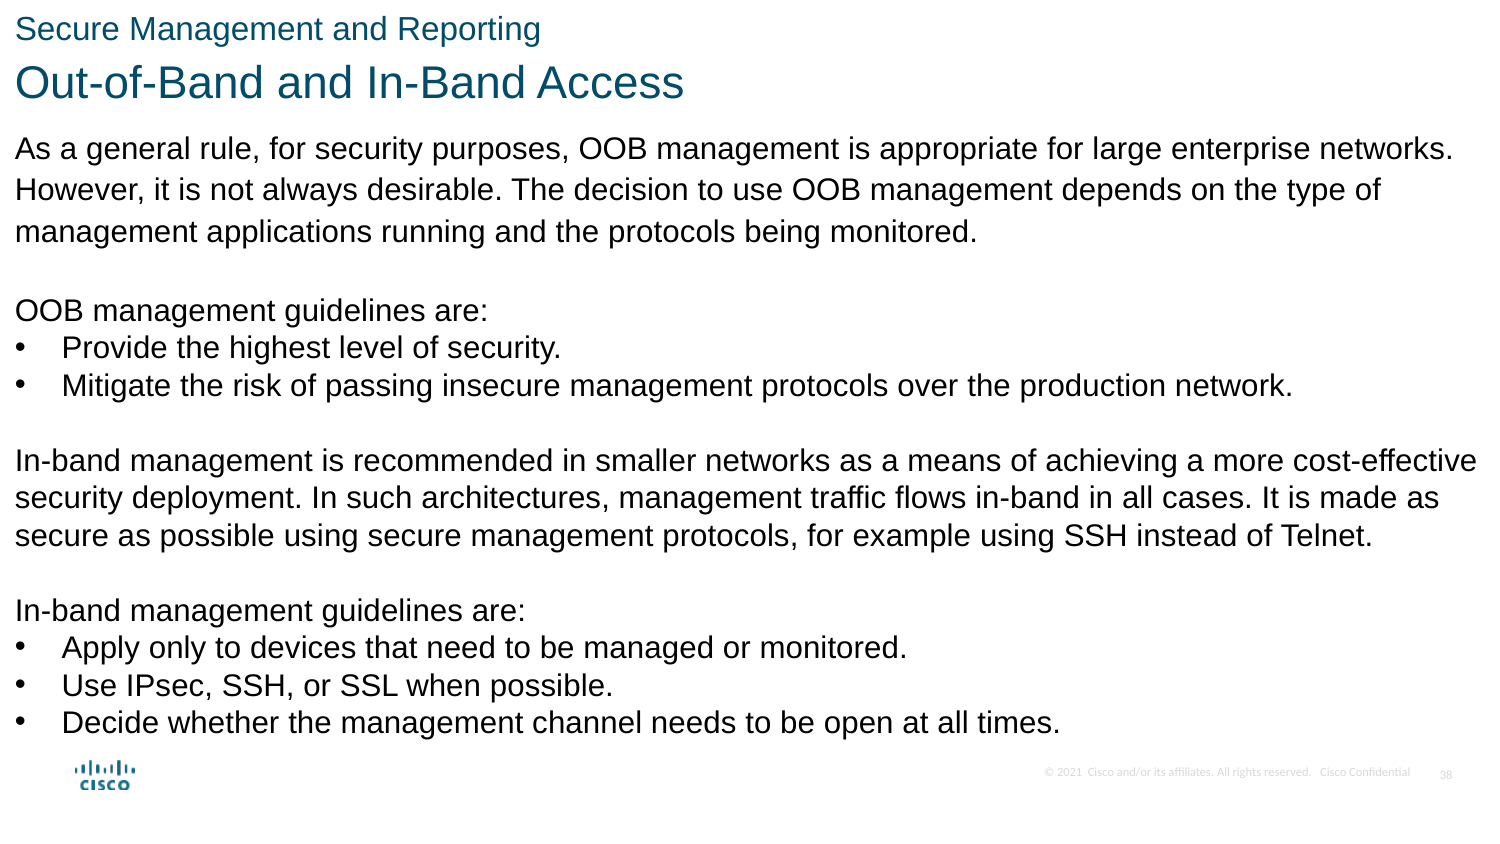

Secure Management and Reporting
Out-of-Band and In-Band Access
As a general rule, for security purposes, OOB management is appropriate for large enterprise networks. However, it is not always desirable. The decision to use OOB management depends on the type of management applications running and the protocols being monitored.

OOB management guidelines are:
Provide the highest level of security.
Mitigate the risk of passing insecure management protocols over the production network.

In-band management is recommended in smaller networks as a means of achieving a more cost-effective security deployment. In such architectures, management traffic flows in-band in all cases. It is made as secure as possible using secure management protocols, for example using SSH instead of Telnet.

In-band management guidelines are:
Apply only to devices that need to be managed or monitored.
Use IPsec, SSH, or SSL when possible.
Decide whether the management channel needs to be open at all times.

38